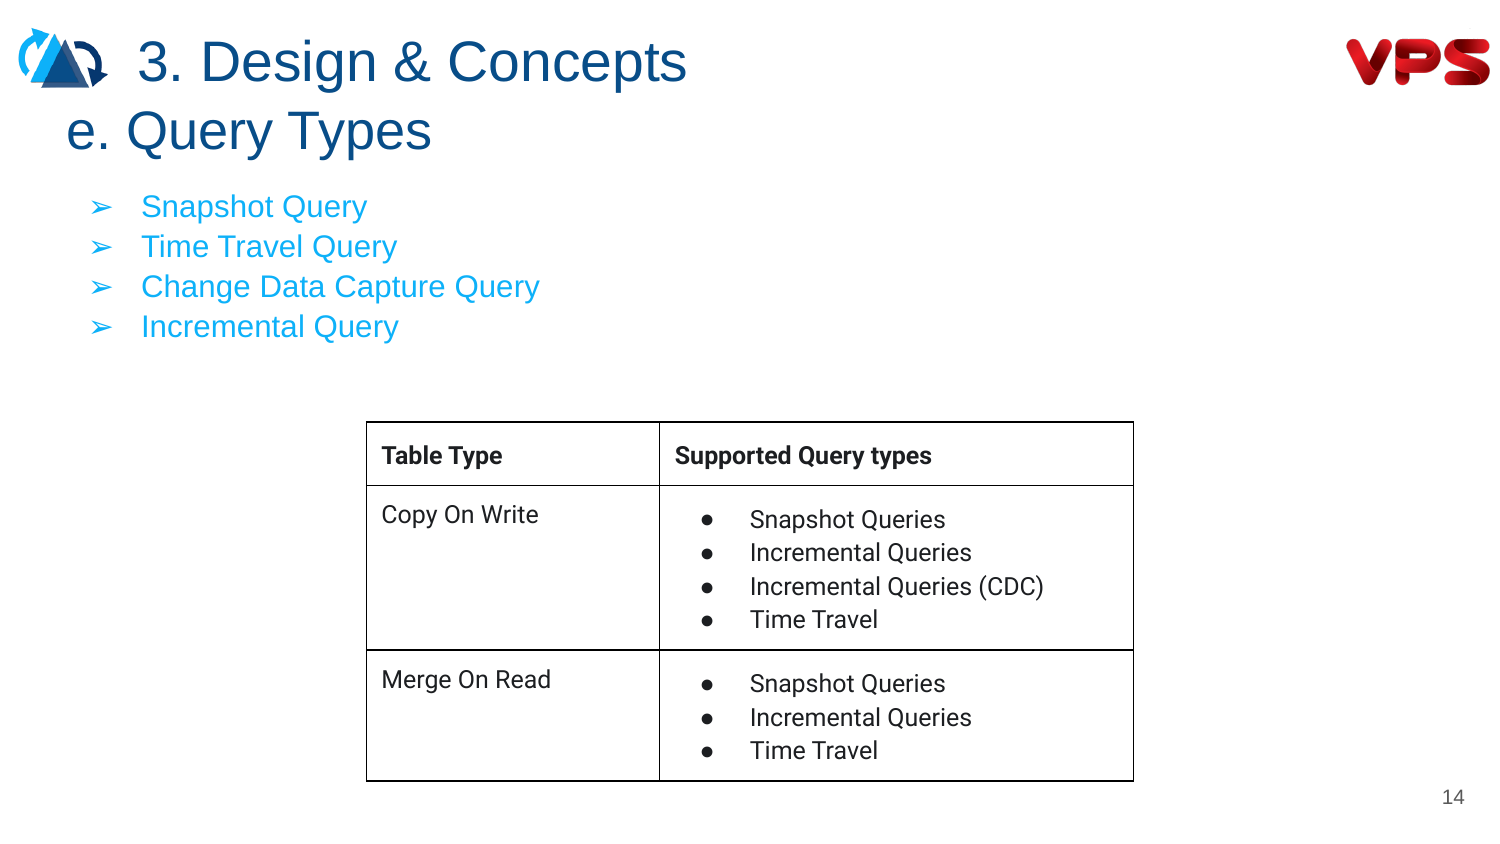

3. Design & Concepts
# e. Query Types

Snapshot Query
Time Travel Query
Change Data Capture Query
Incremental Query
| Table Type | Supported Query types |
| --- | --- |
| Copy On Write | Snapshot Queries Incremental Queries Incremental Queries (CDC) Time Travel |
| Merge On Read | Snapshot Queries Incremental Queries Time Travel |
14